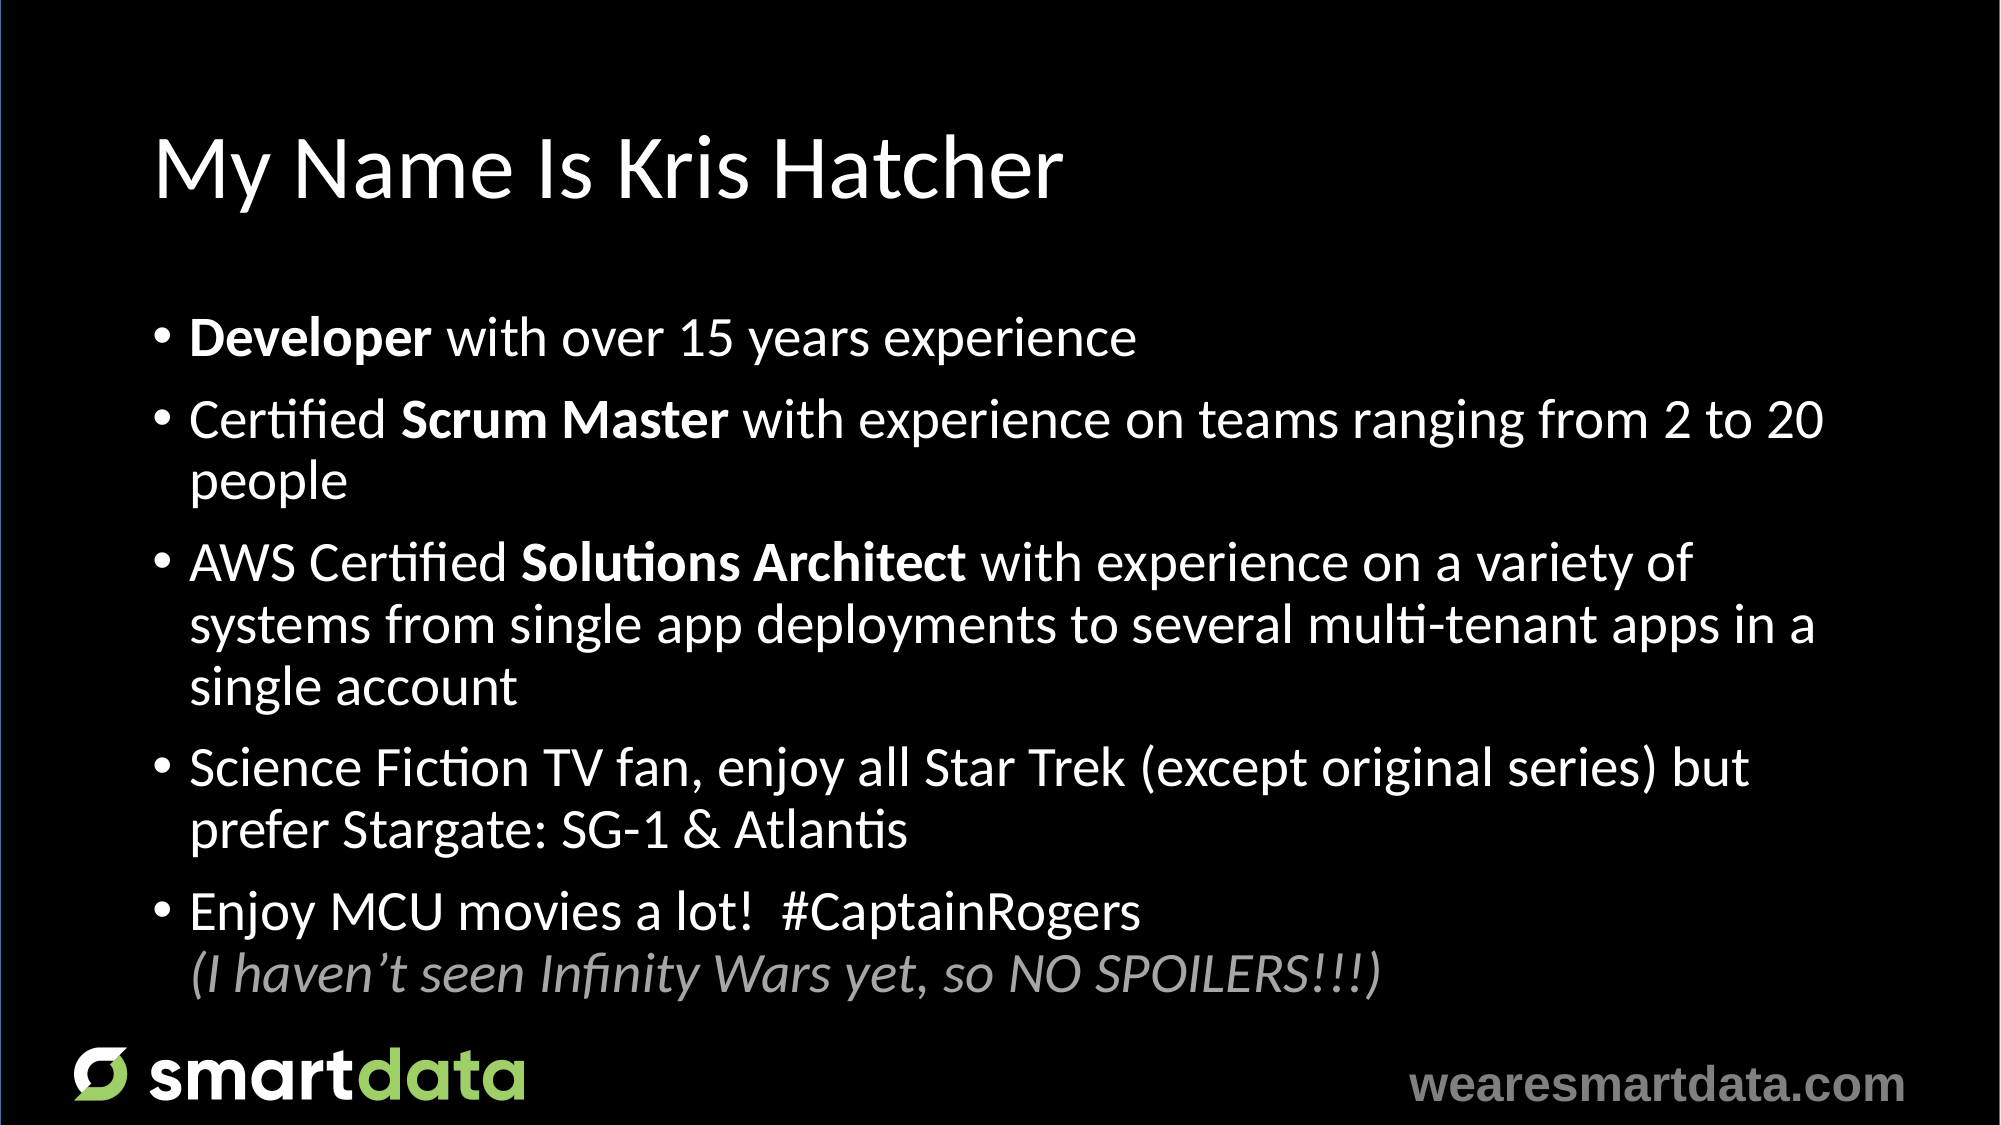

# My Name Is Kris Hatcher
Developer with over 15 years experience
Certified Scrum Master with experience on teams ranging from 2 to 20 people
AWS Certified Solutions Architect with experience on a variety of systems from single app deployments to several multi-tenant apps in a single account
Science Fiction TV fan, enjoy all Star Trek (except original series) but prefer Stargate: SG-1 & Atlantis
Enjoy MCU movies a lot!  #CaptainRogers
(I haven’t seen Infinity Wars yet, so NO SPOILERS!!!)